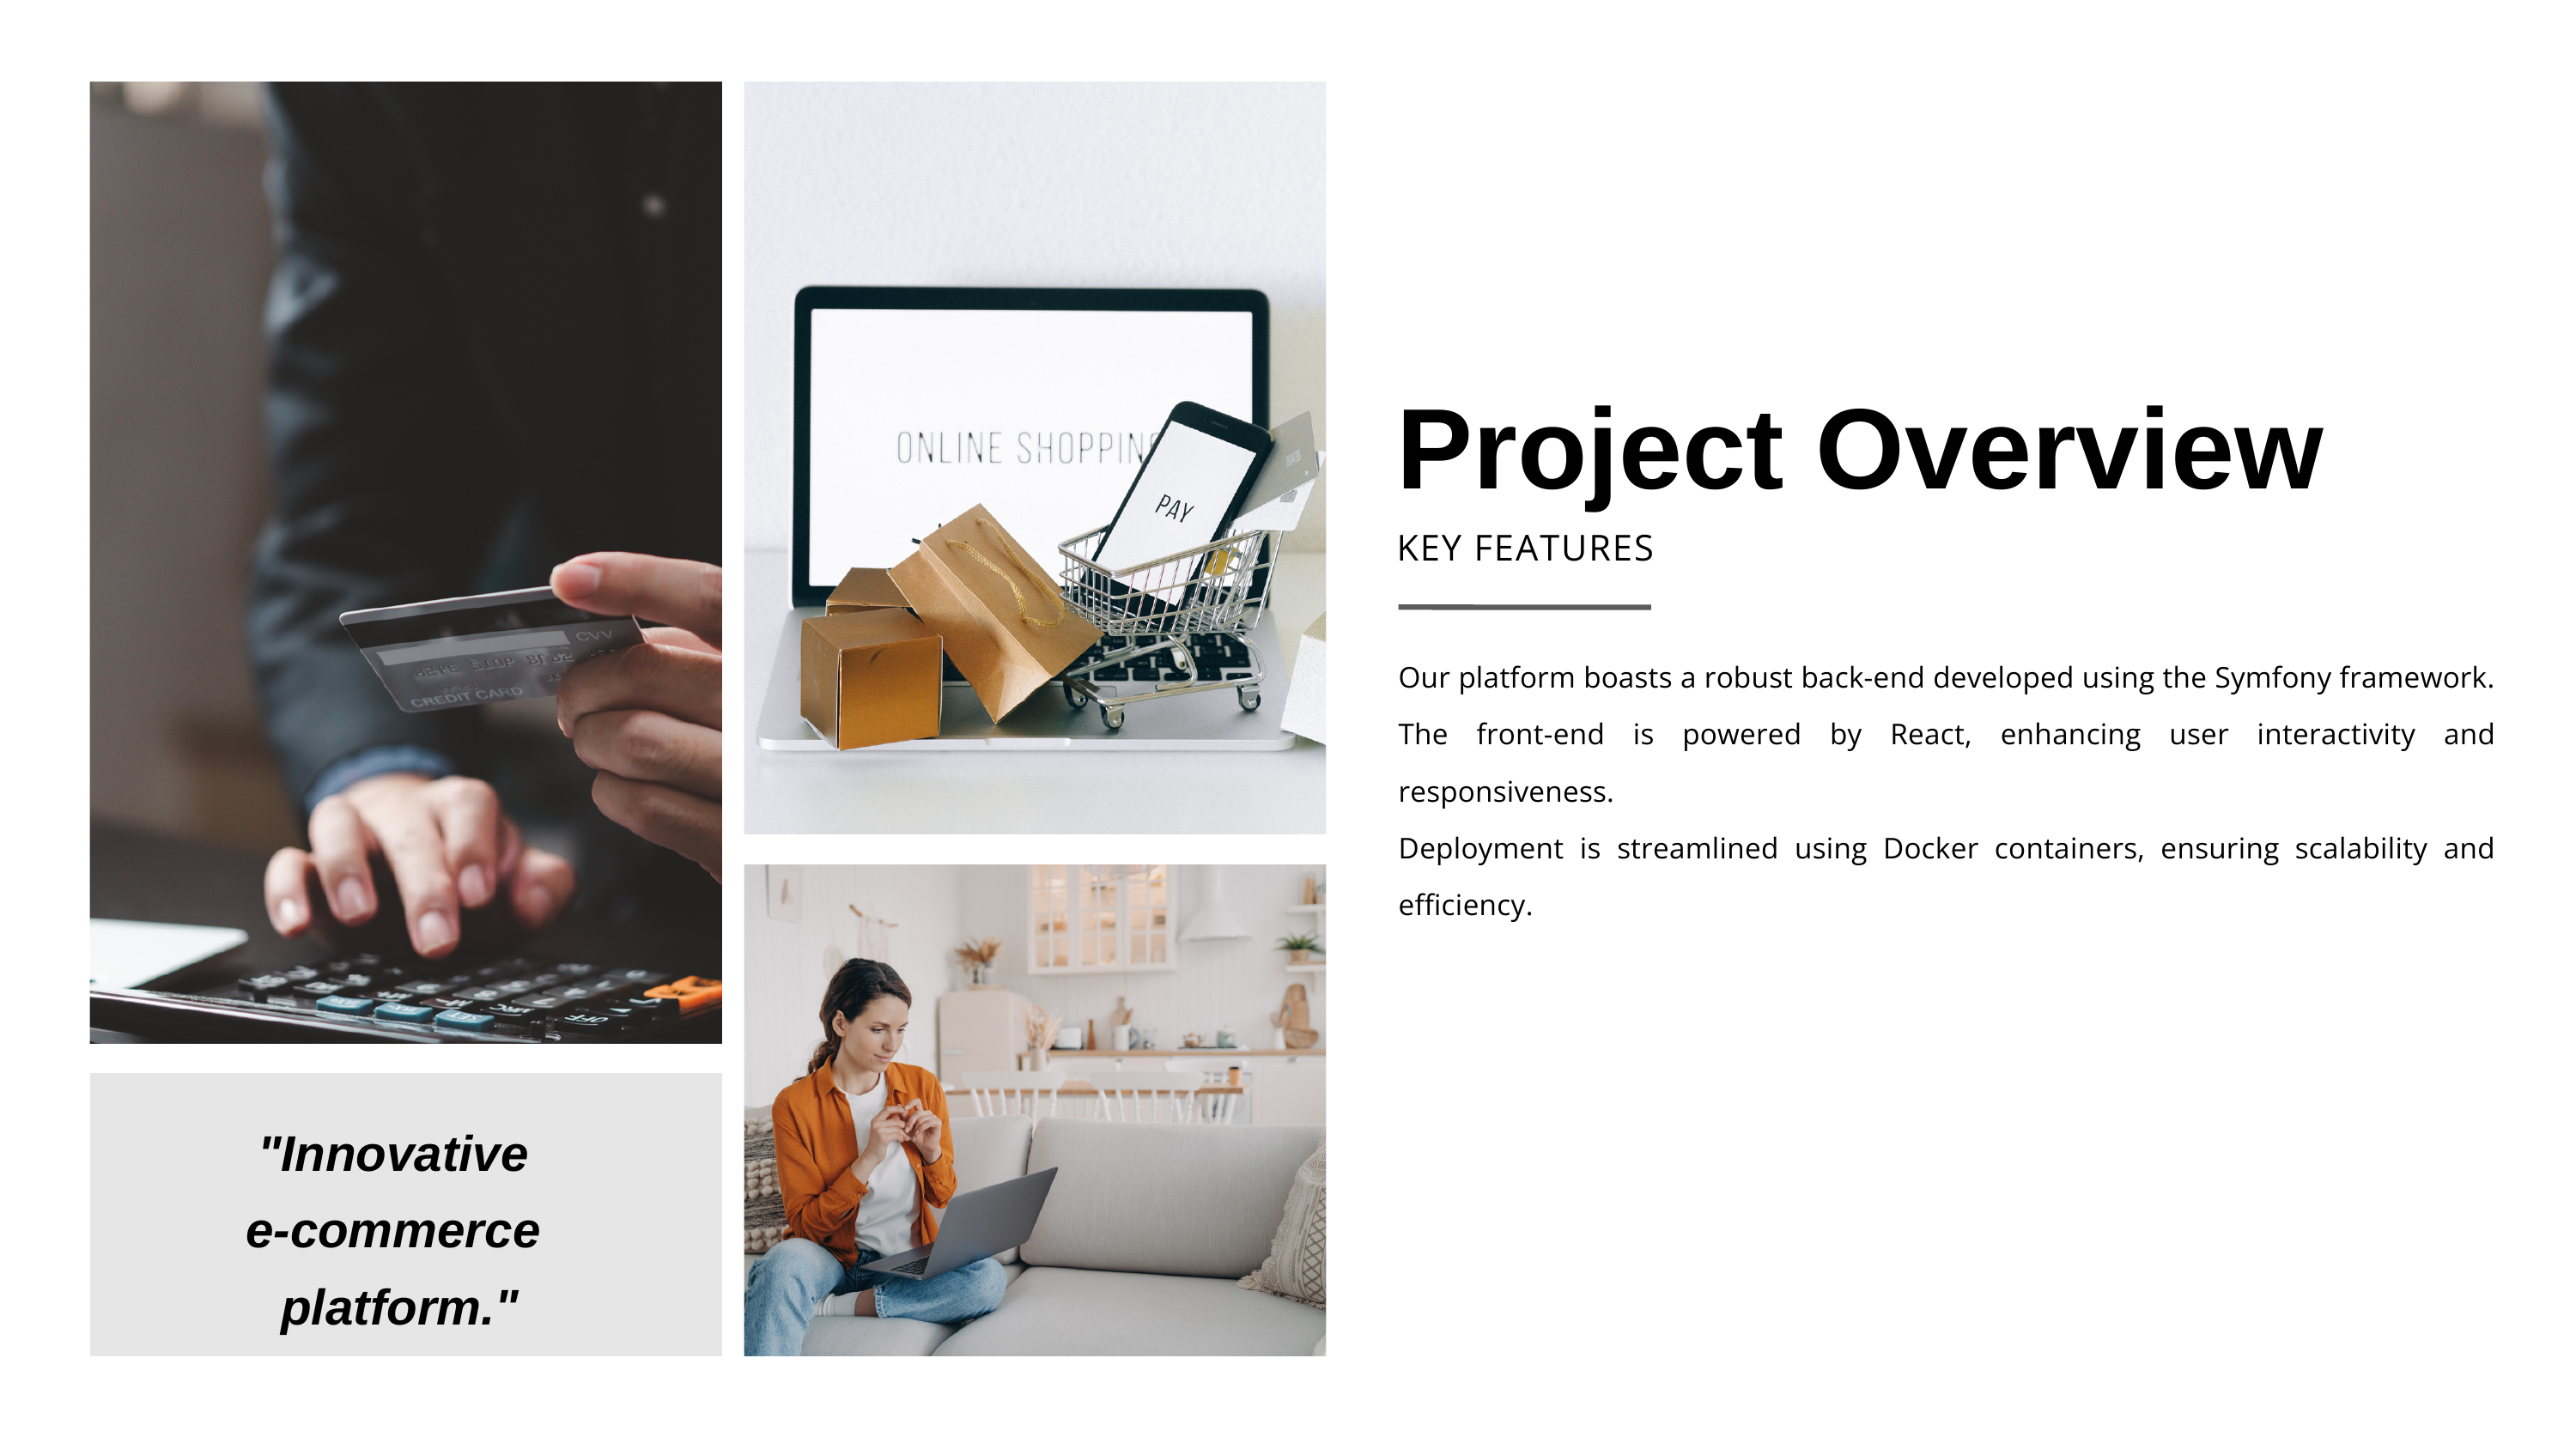

"Innovative
e-commerce
platform."
Project Overview
KEY FEATURES

Our platform boasts a robust back-end developed using the Symfony framework.
The front-end is powered by React, enhancing user interactivity and responsiveness.
Deployment is streamlined using Docker containers, ensuring scalability and efficiency.